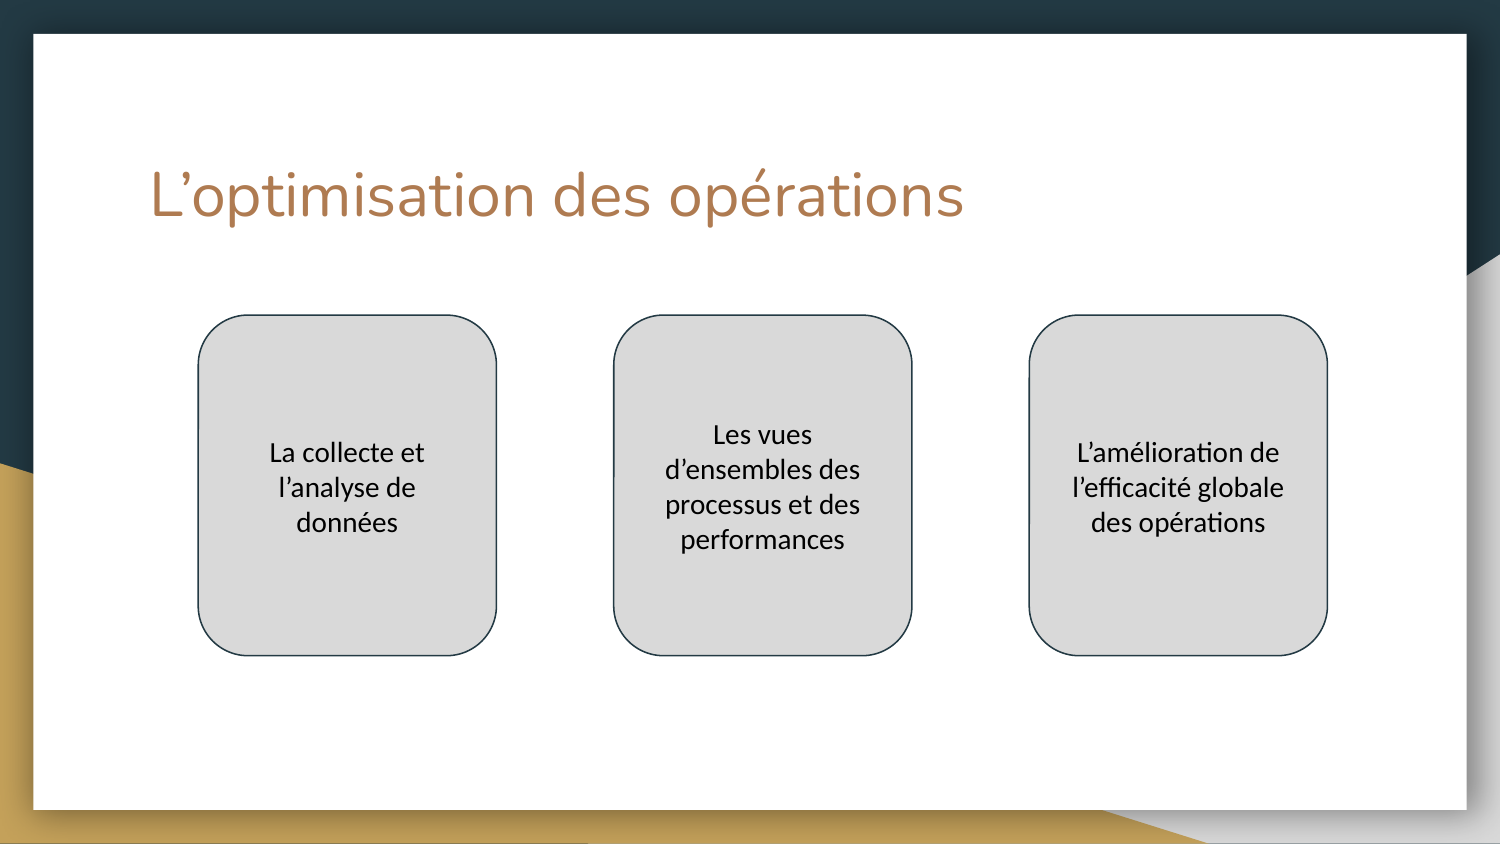

# L’optimisation des opérations
La collecte et l’analyse de données
Les vues d’ensembles des processus et des performances
L’amélioration de l’efficacité globale des opérations